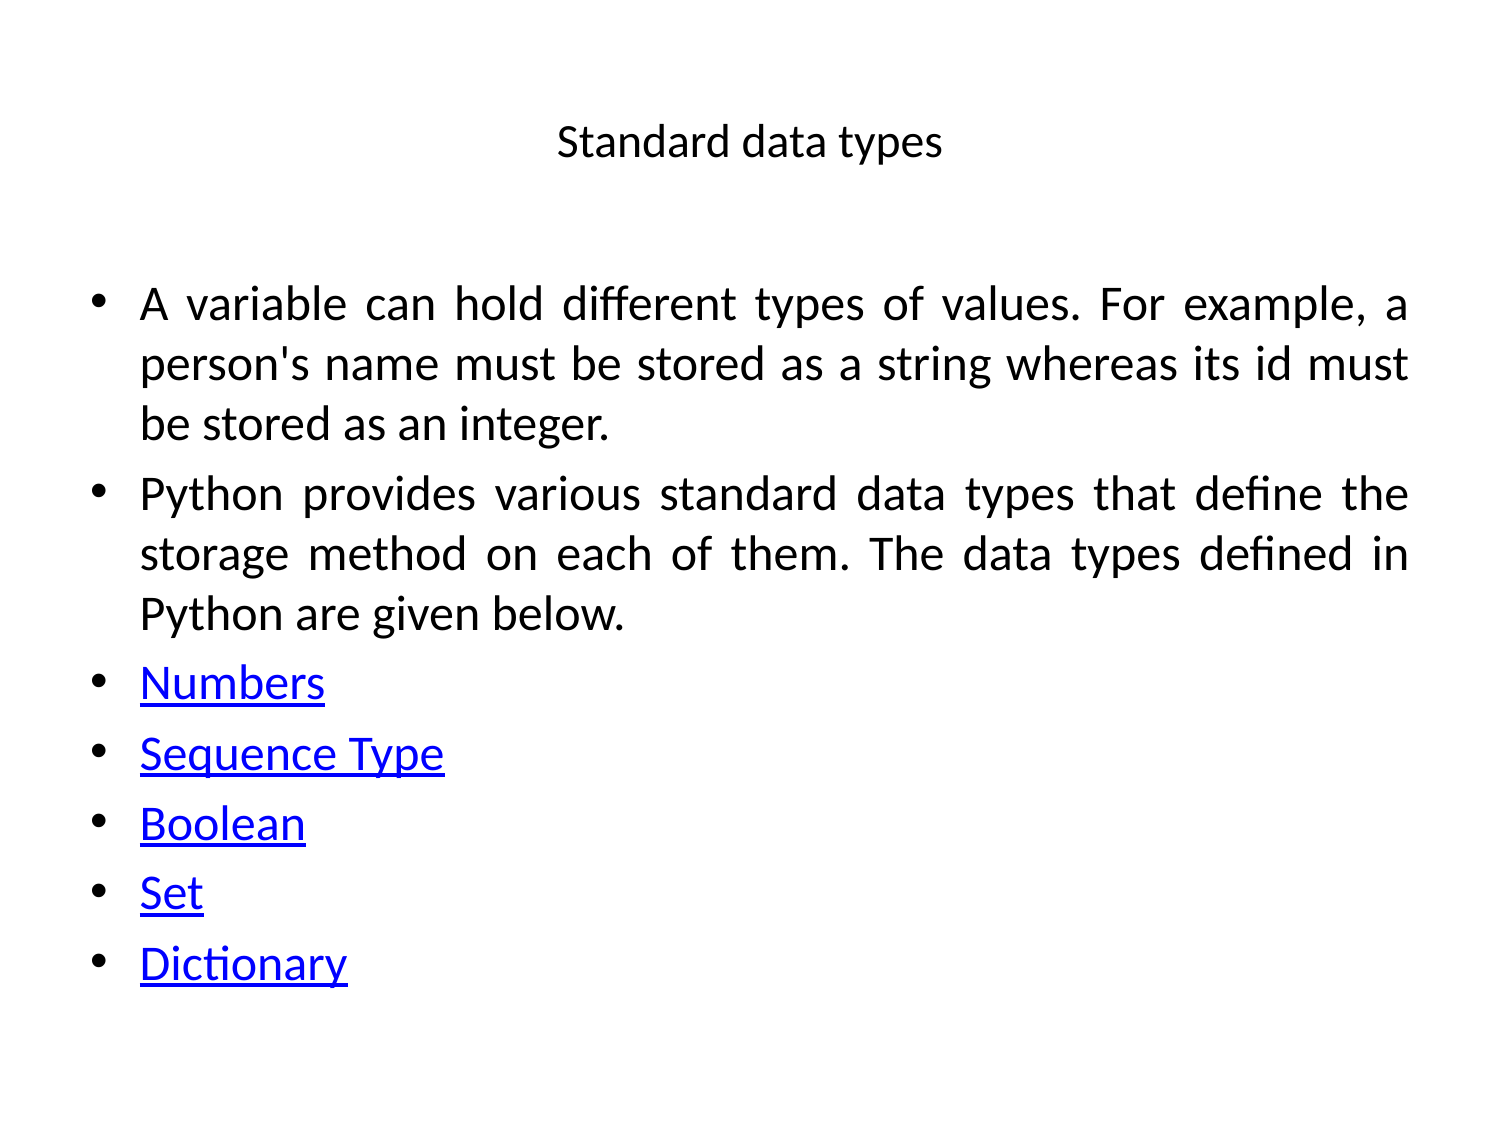

# Standard data types
A variable can hold different types of values. For example, a person's name must be stored as a string whereas its id must be stored as an integer.
Python provides various standard data types that define the storage method on each of them. The data types defined in Python are given below.
Numbers
Sequence Type
Boolean
Set
Dictionary